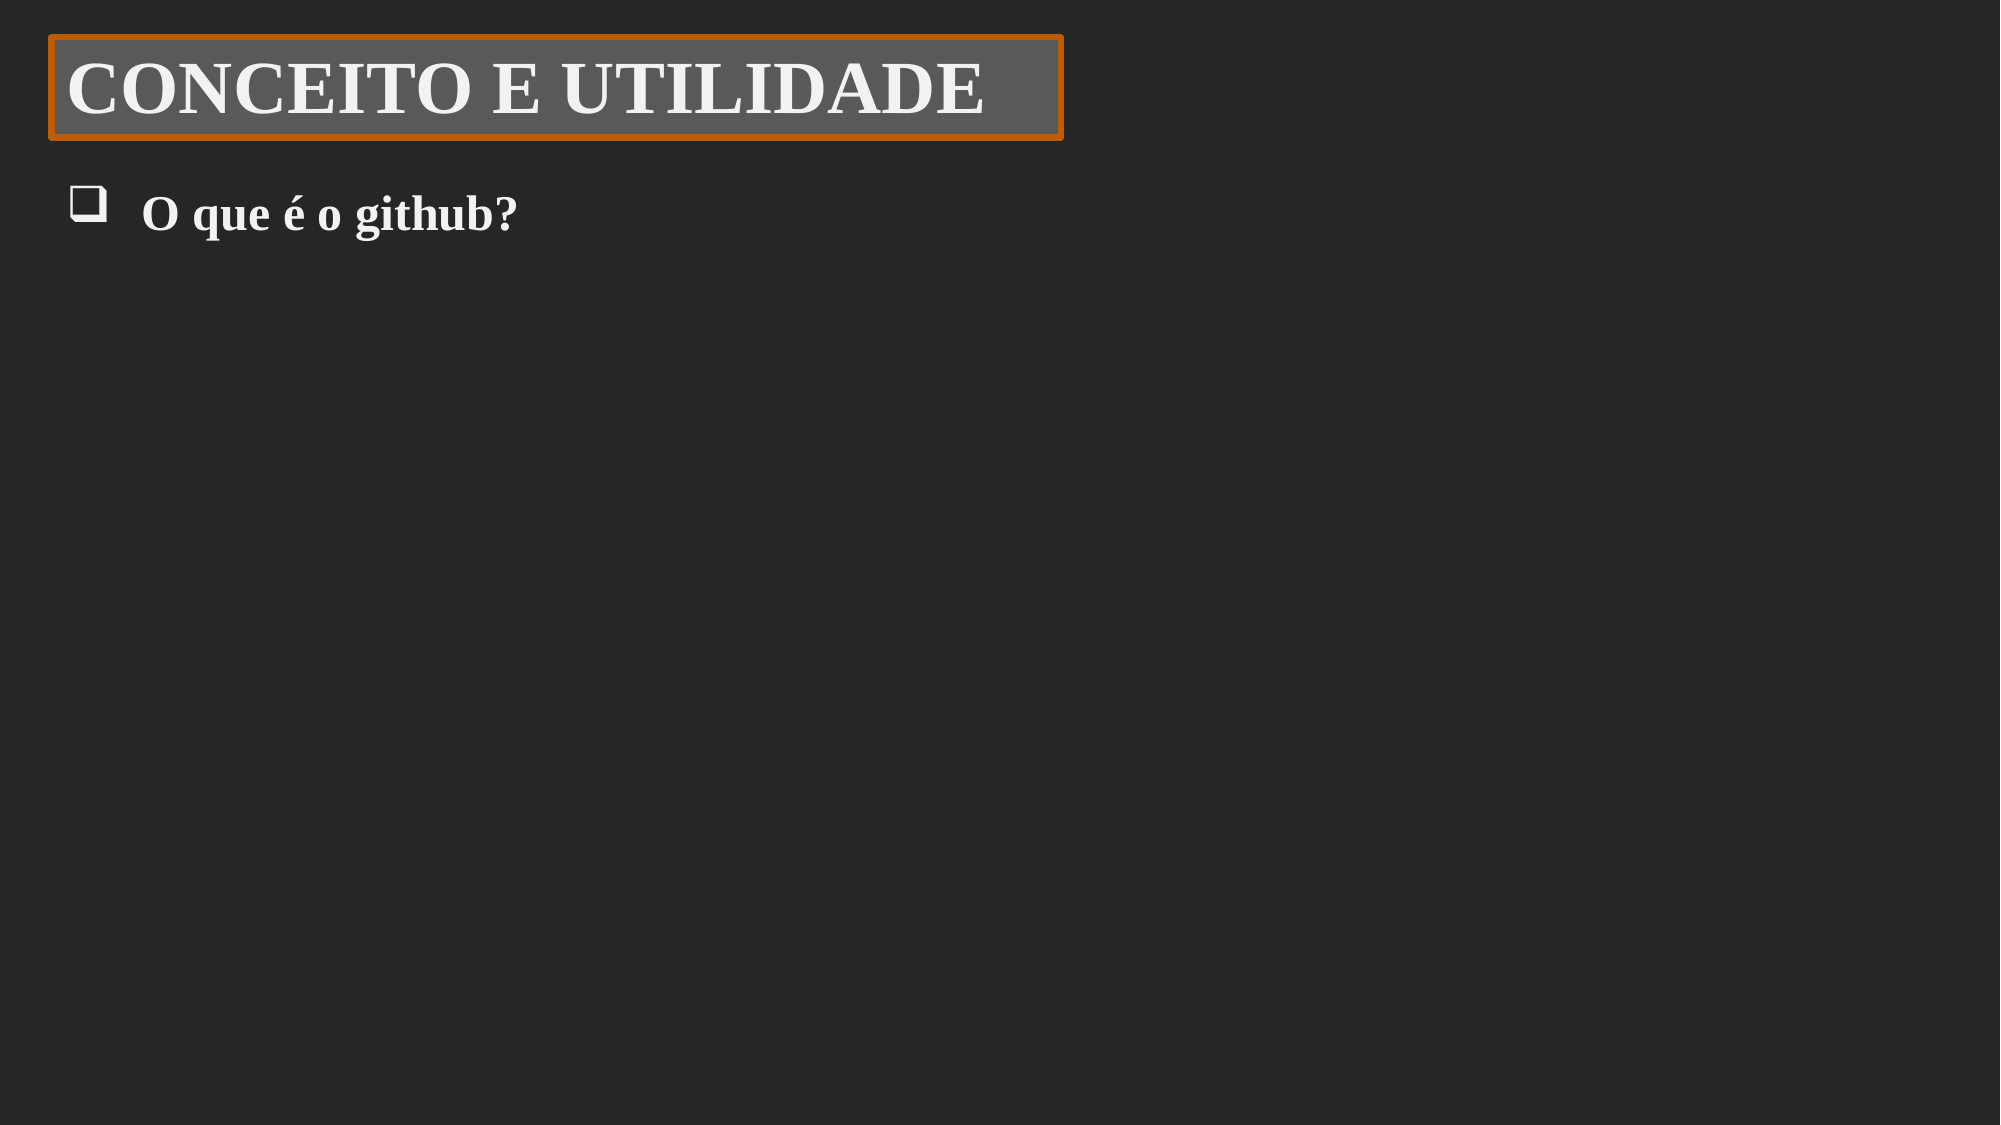

CONCEITO E UTILIDADE
O que é o github?